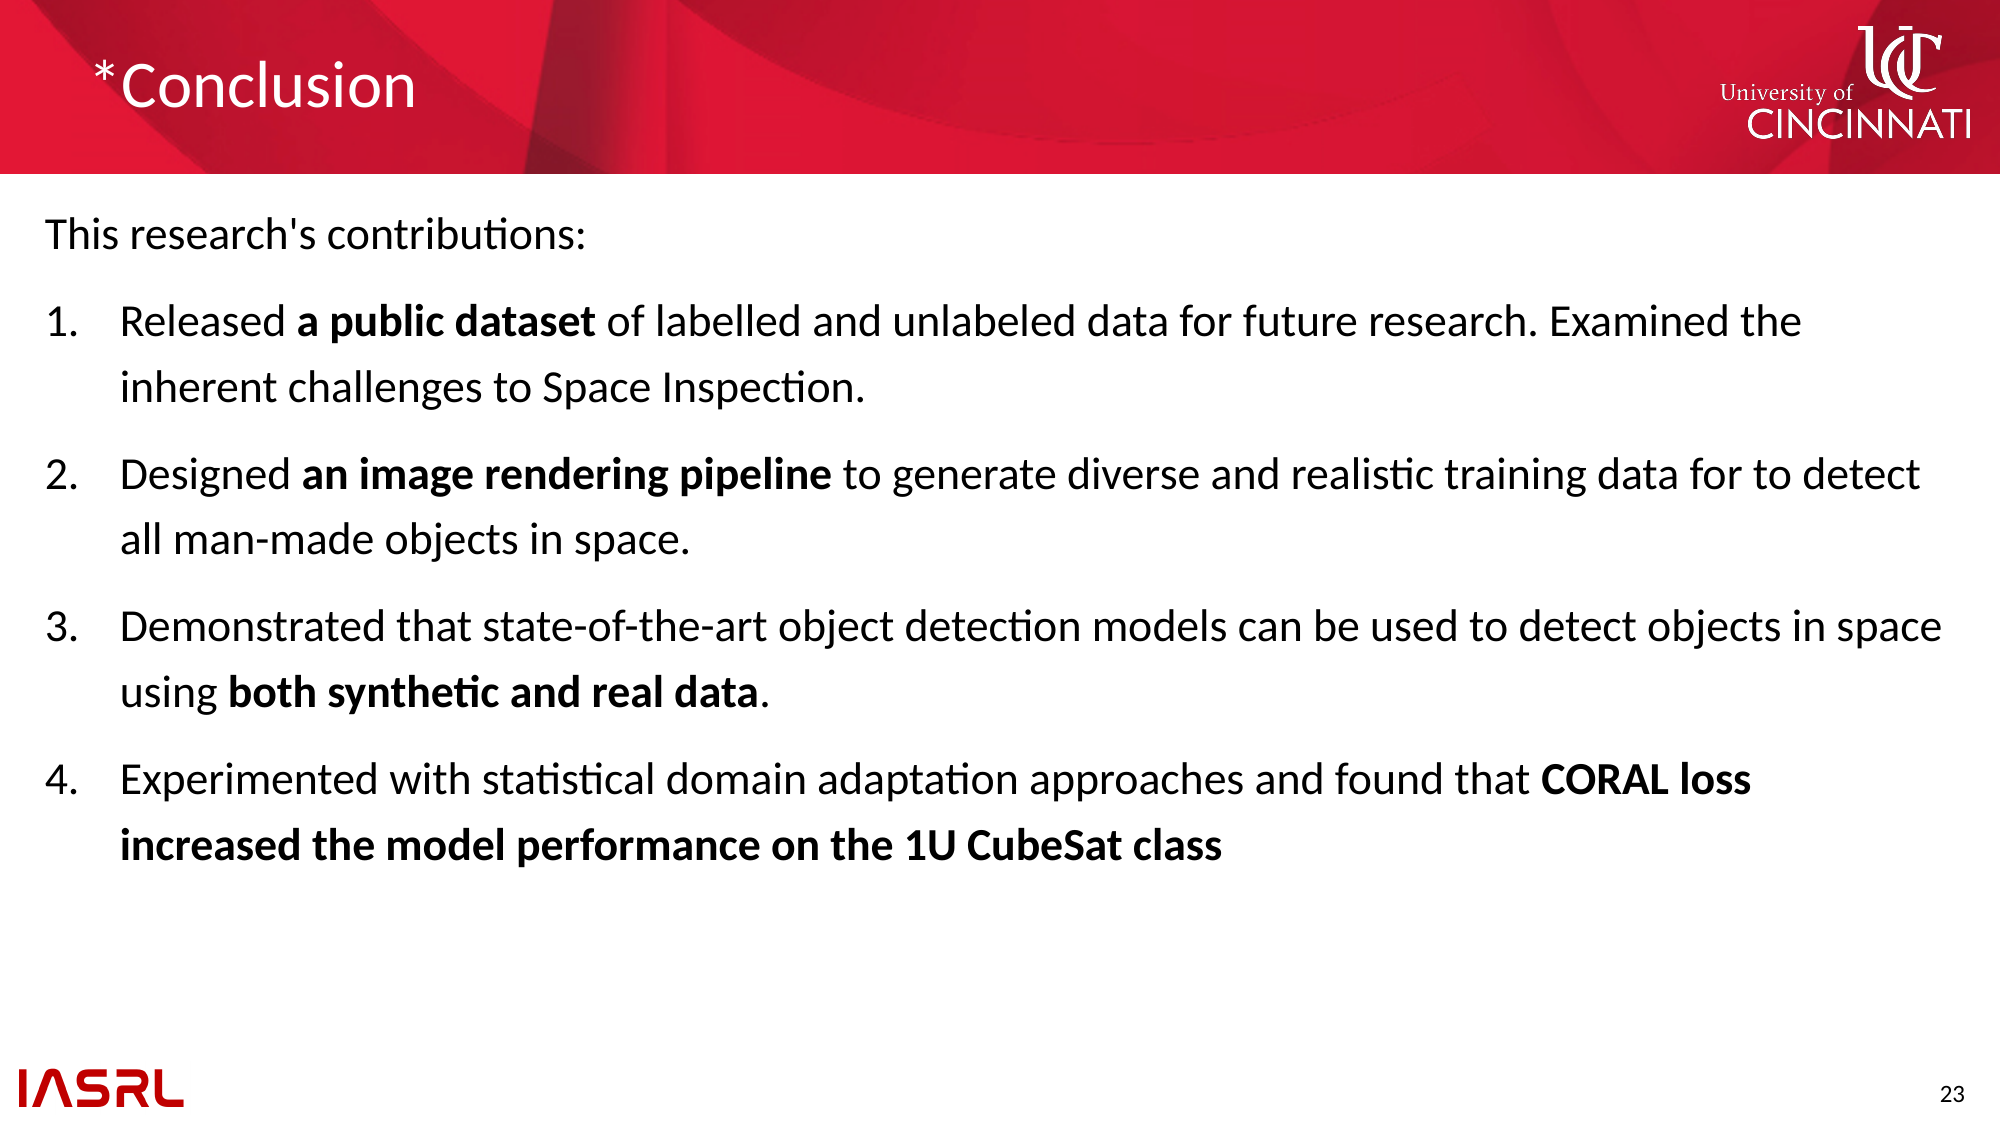

# *Conclusion
This research's contributions:
Released a public dataset of labelled and unlabeled data for future research. Examined the inherent challenges to Space Inspection.
Designed an image rendering pipeline to generate diverse and realistic training data for to detect all man-made objects in space.
Demonstrated that state-of-the-art object detection models can be used to detect objects in space using both synthetic and real data.
Experimented with statistical domain adaptation approaches and found that CORAL loss increased the model performance on the 1U CubeSat class
23